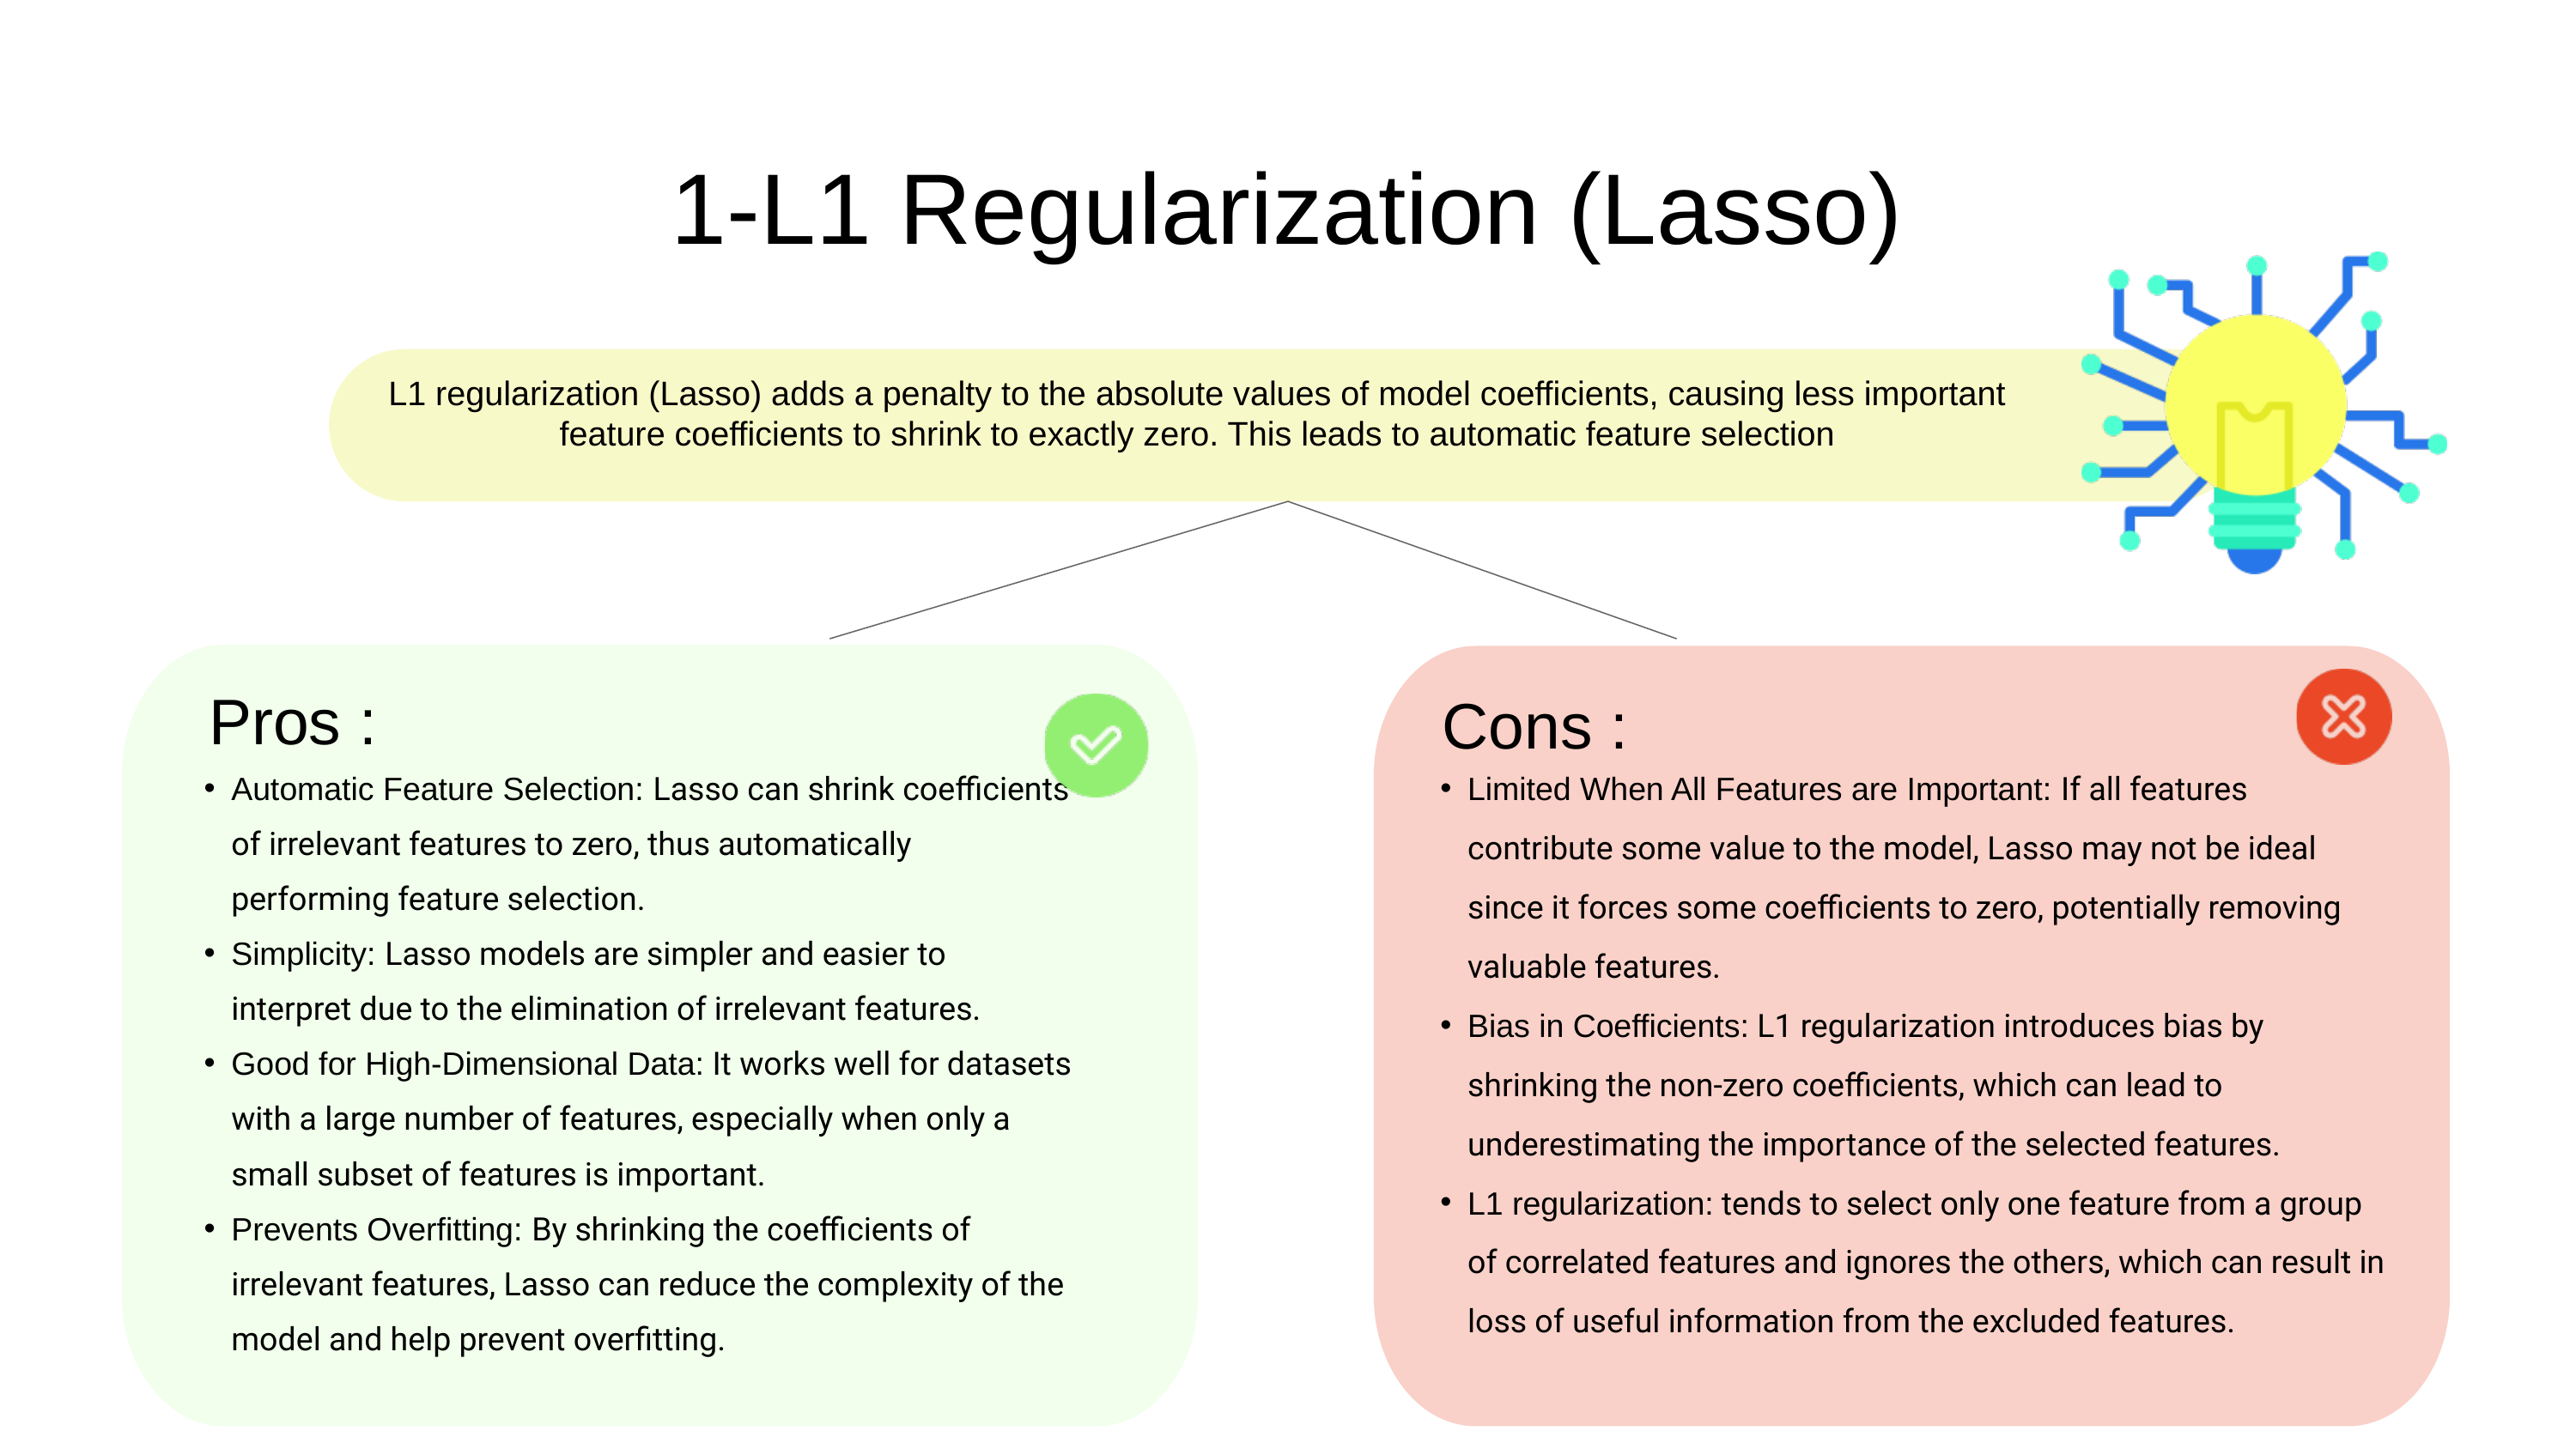

1-L1 Regularization (Lasso)

L1 regularization (Lasso) adds a penalty to the absolute values of model coefficients, causing less important feature coefficients to shrink to exactly zero. This leads to automatic feature selection

Pros :
Cons :

Limited When All Features are Important: If all features contribute some value to the model, Lasso may not be ideal since it forces some coefficients to zero, potentially removing valuable features.
Bias in Coefficients: L1 regularization introduces bias by shrinking the non-zero coefficients, which can lead to underestimating the importance of the selected features.
L1 regularization: tends to select only one feature from a group of correlated features and ignores the others, which can result in loss of useful information from the excluded features.
Automatic Feature Selection: Lasso can shrink coefficients of irrelevant features to zero, thus automatically performing feature selection.
Simplicity: Lasso models are simpler and easier to interpret due to the elimination of irrelevant features.
Good for High-Dimensional Data: It works well for datasets with a large number of features, especially when only a small subset of features is important.
Prevents Overfitting: By shrinking the coefficients of irrelevant features, Lasso can reduce the complexity of the model and help prevent overfitting.